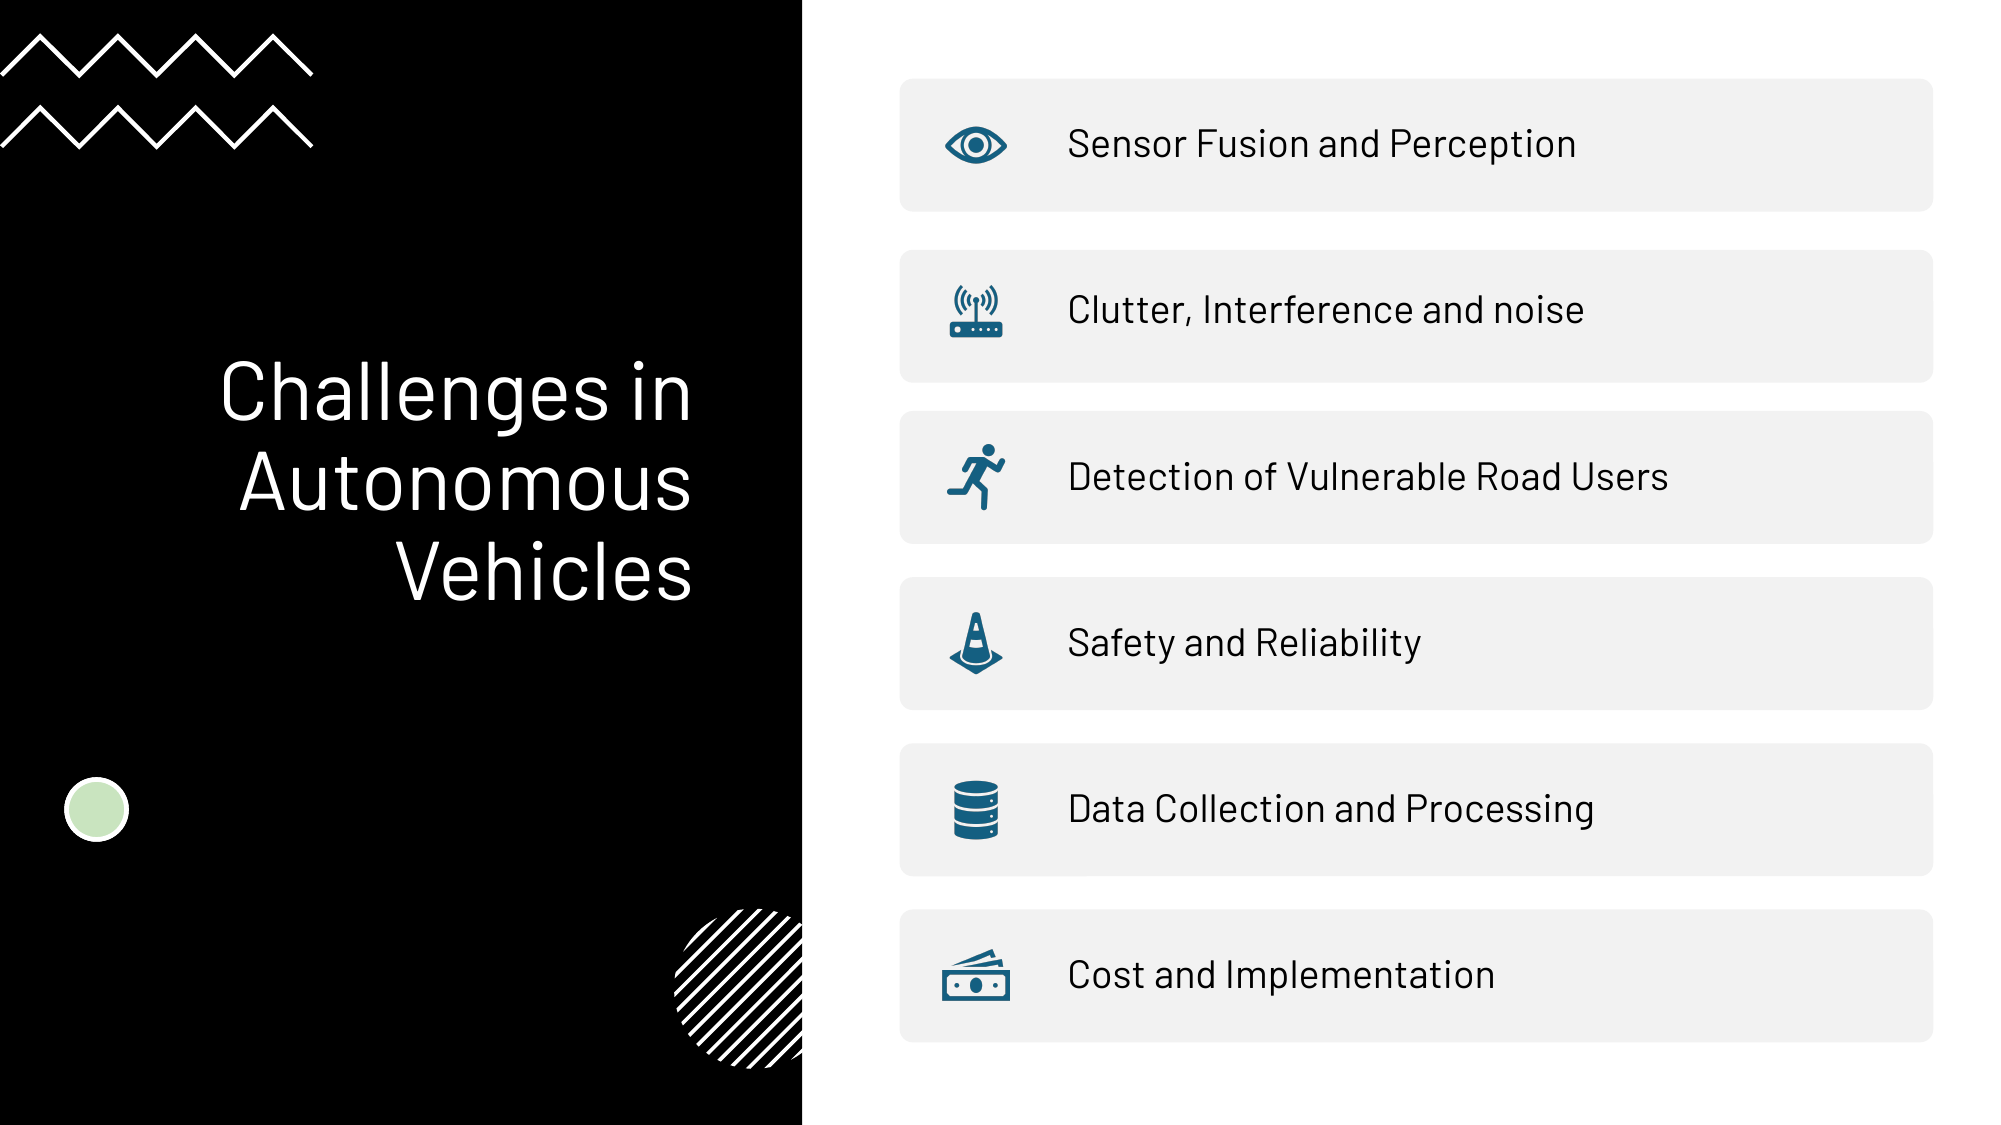

Sensor Fusion and Perception
Clutter, Interference and noise
Detection of Vulnerable Road Users
Safety and Reliability
Data Collection and Processing
Cost and Implementation
# Challenges in Autonomous Vehicles